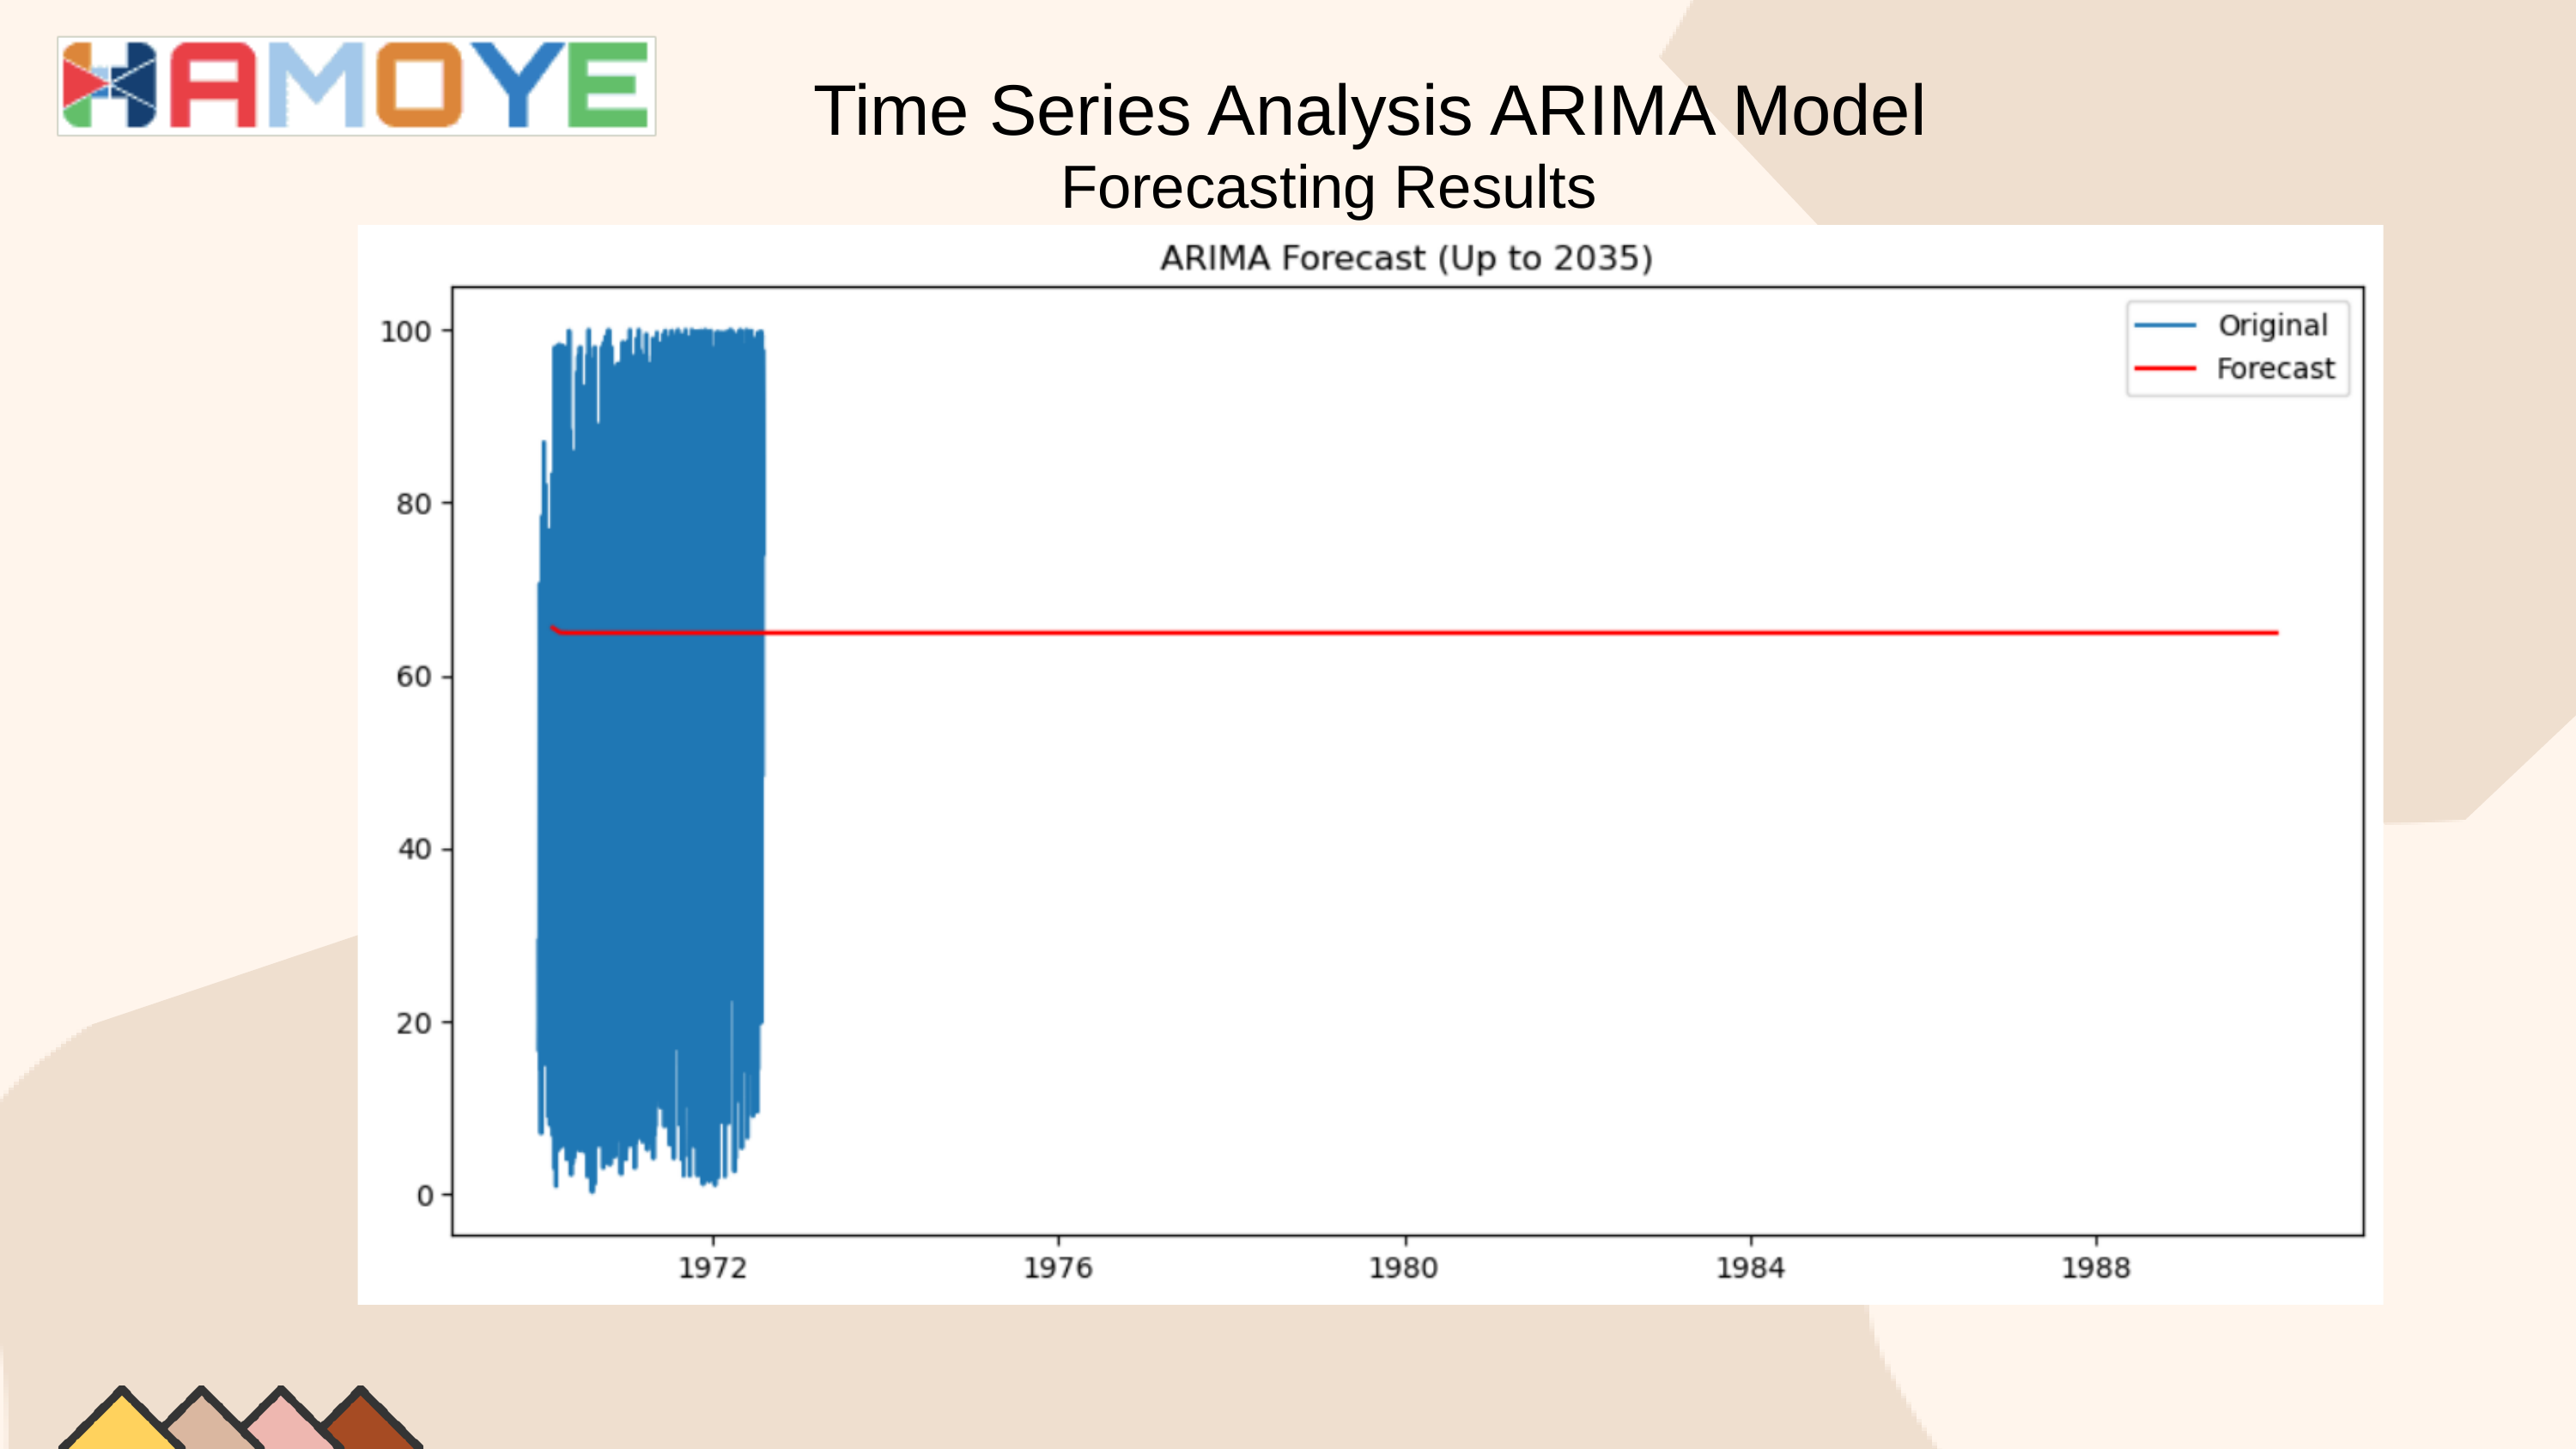

Time Series Analysis ARIMA Model
Forecasting Results